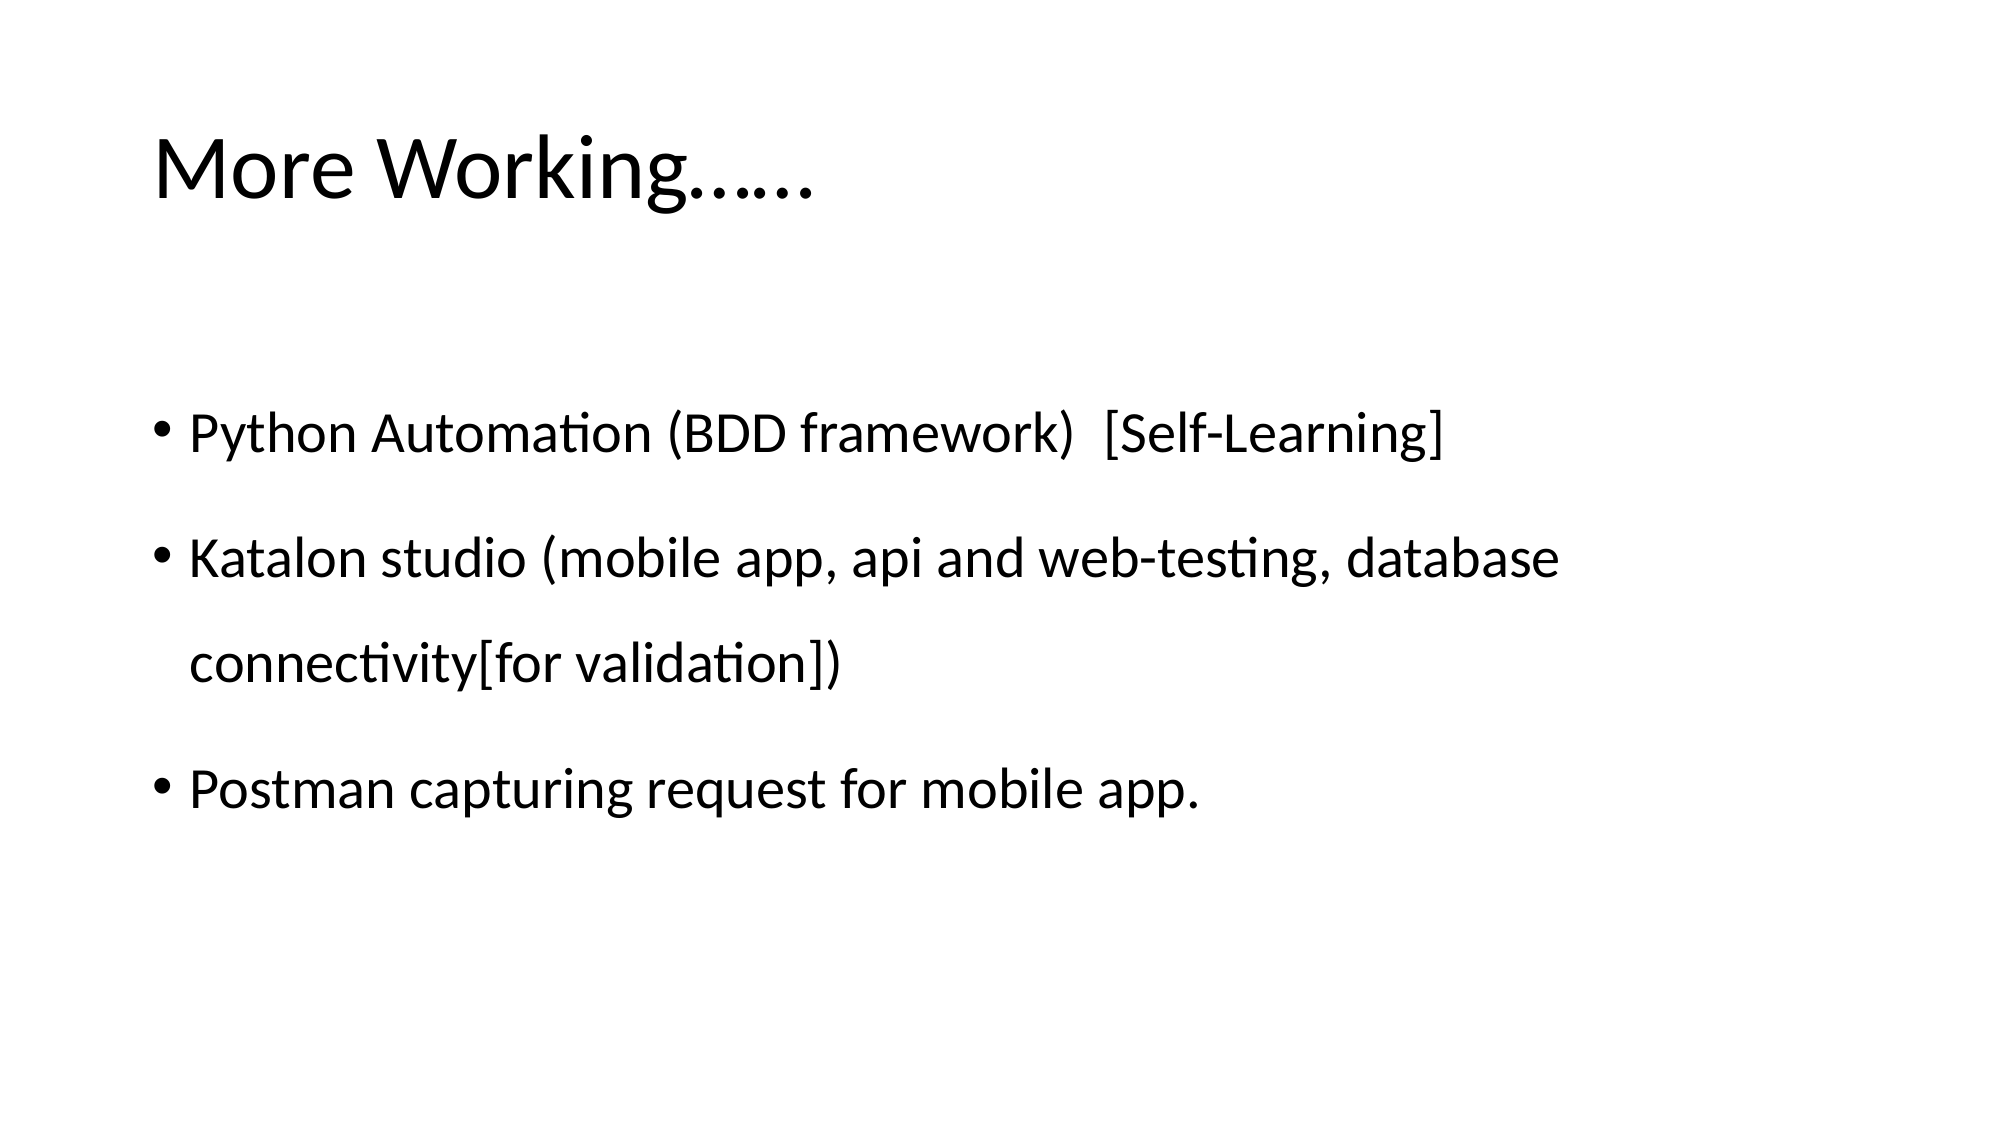

# More Working……
Python Automation (BDD framework)  [Self-Learning]
Katalon studio (mobile app, api and web-testing, database connectivity[for validation])
Postman capturing request for mobile app.